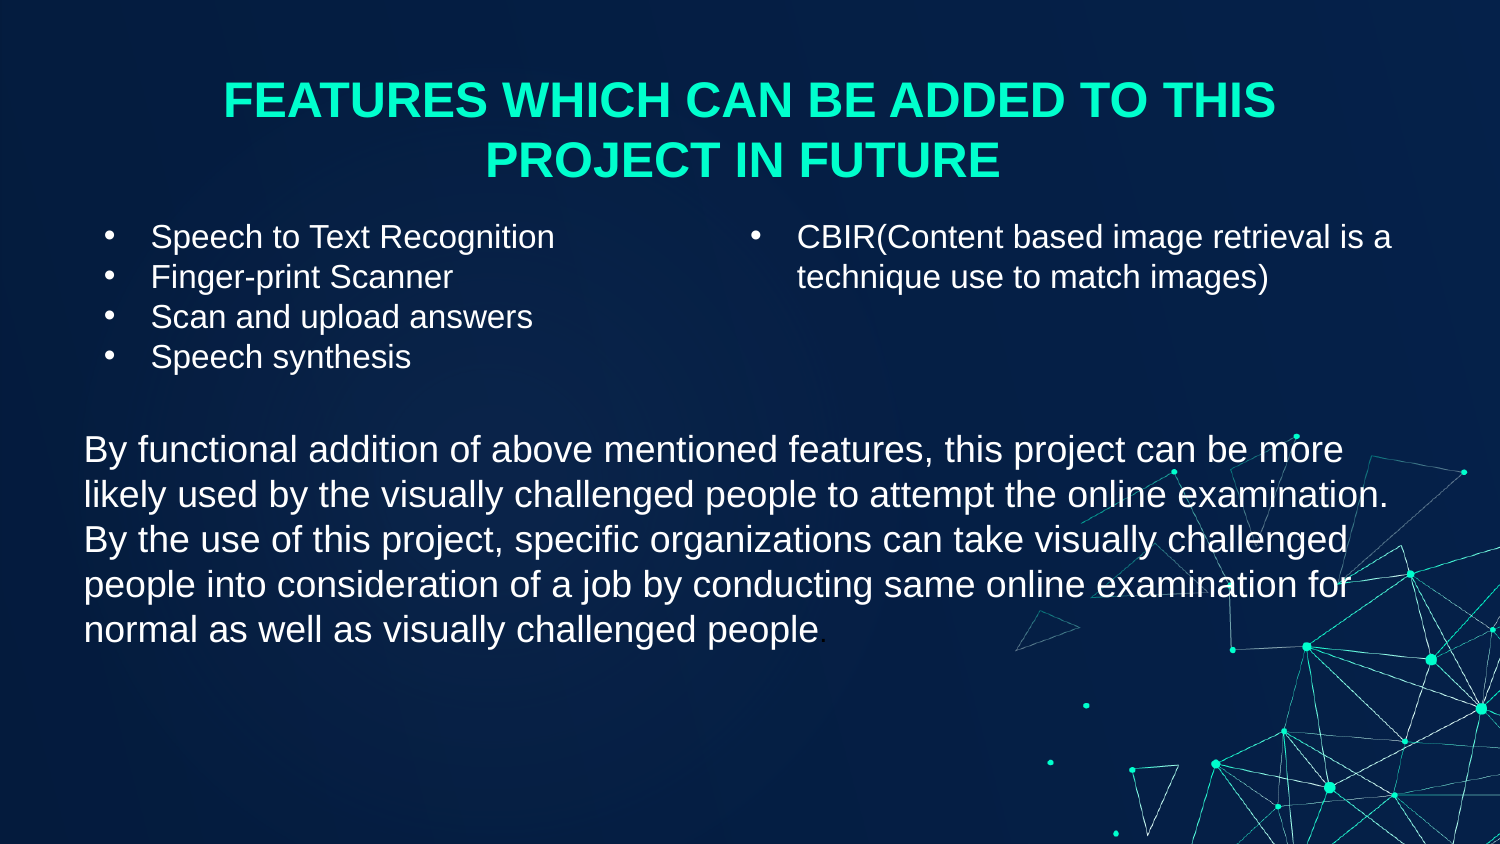

# FEATURES WHICH CAN BE ADDED TO THIS PROJECT IN FUTURE
Speech to Text Recognition
Finger-print Scanner
Scan and upload answers
Speech synthesis
CBIR(Content based image retrieval is a technique use to match images)
By functional addition of above mentioned features, this project can be more likely used by the visually challenged people to attempt the online examination. By the use of this project, specific organizations can take visually challenged people into consideration of a job by conducting same online examination for normal as well as visually challenged people.